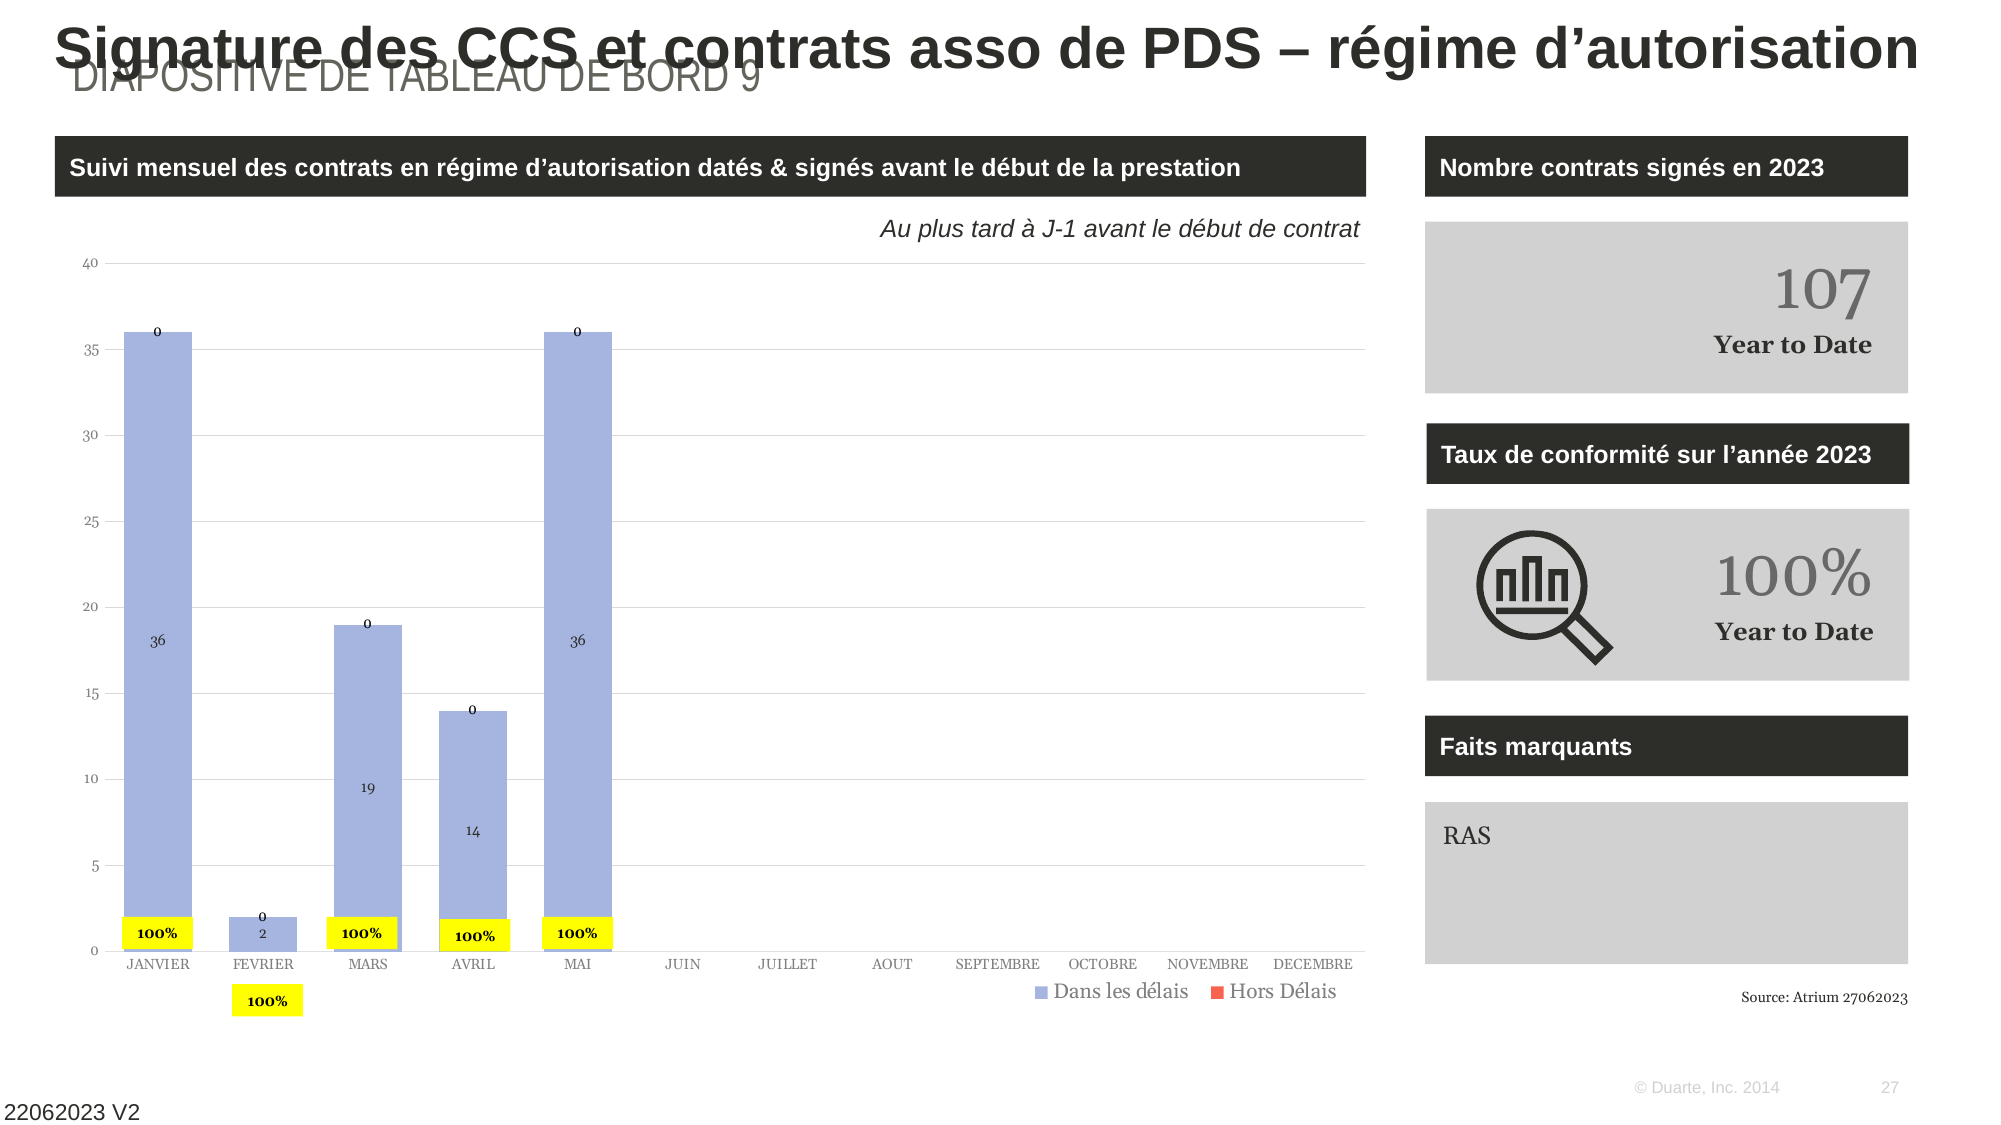

Signature des CCS et contrats asso de PDS – régime d’autorisation
# Diapositive de tableau de bord 9
Suivi mensuel des contrats en régime d’autorisation datés & signés avant le début de la prestation
Nombre contrats signés en 2023
Au plus tard à J-1 avant le début de contrat
107
Year to Date

### Chart

| Category | Dans les délais | Hors Délais |
|---|---|---|
| JANVIER | 36.0 | 0.0 |
| FEVRIER | 2.0 | 0.0 |
| MARS | 19.0 | 0.0 |
| AVRIL | 14.0 | 0.0 |
| MAI | 36.0 | 0.0 |
| JUIN | None | None |
| JUILLET | None | None |
| AOUT | None | None |
| SEPTEMBRE | None | None |
| OCTOBRE | None | None |
| NOVEMBRE | None | None |
| DECEMBRE | None | None |
100%
100%
100%
100%
100%
Taux de conformité sur l’année 2023
100%
Year to Date

Faits marquants
RAS
Source: Atrium 27062023